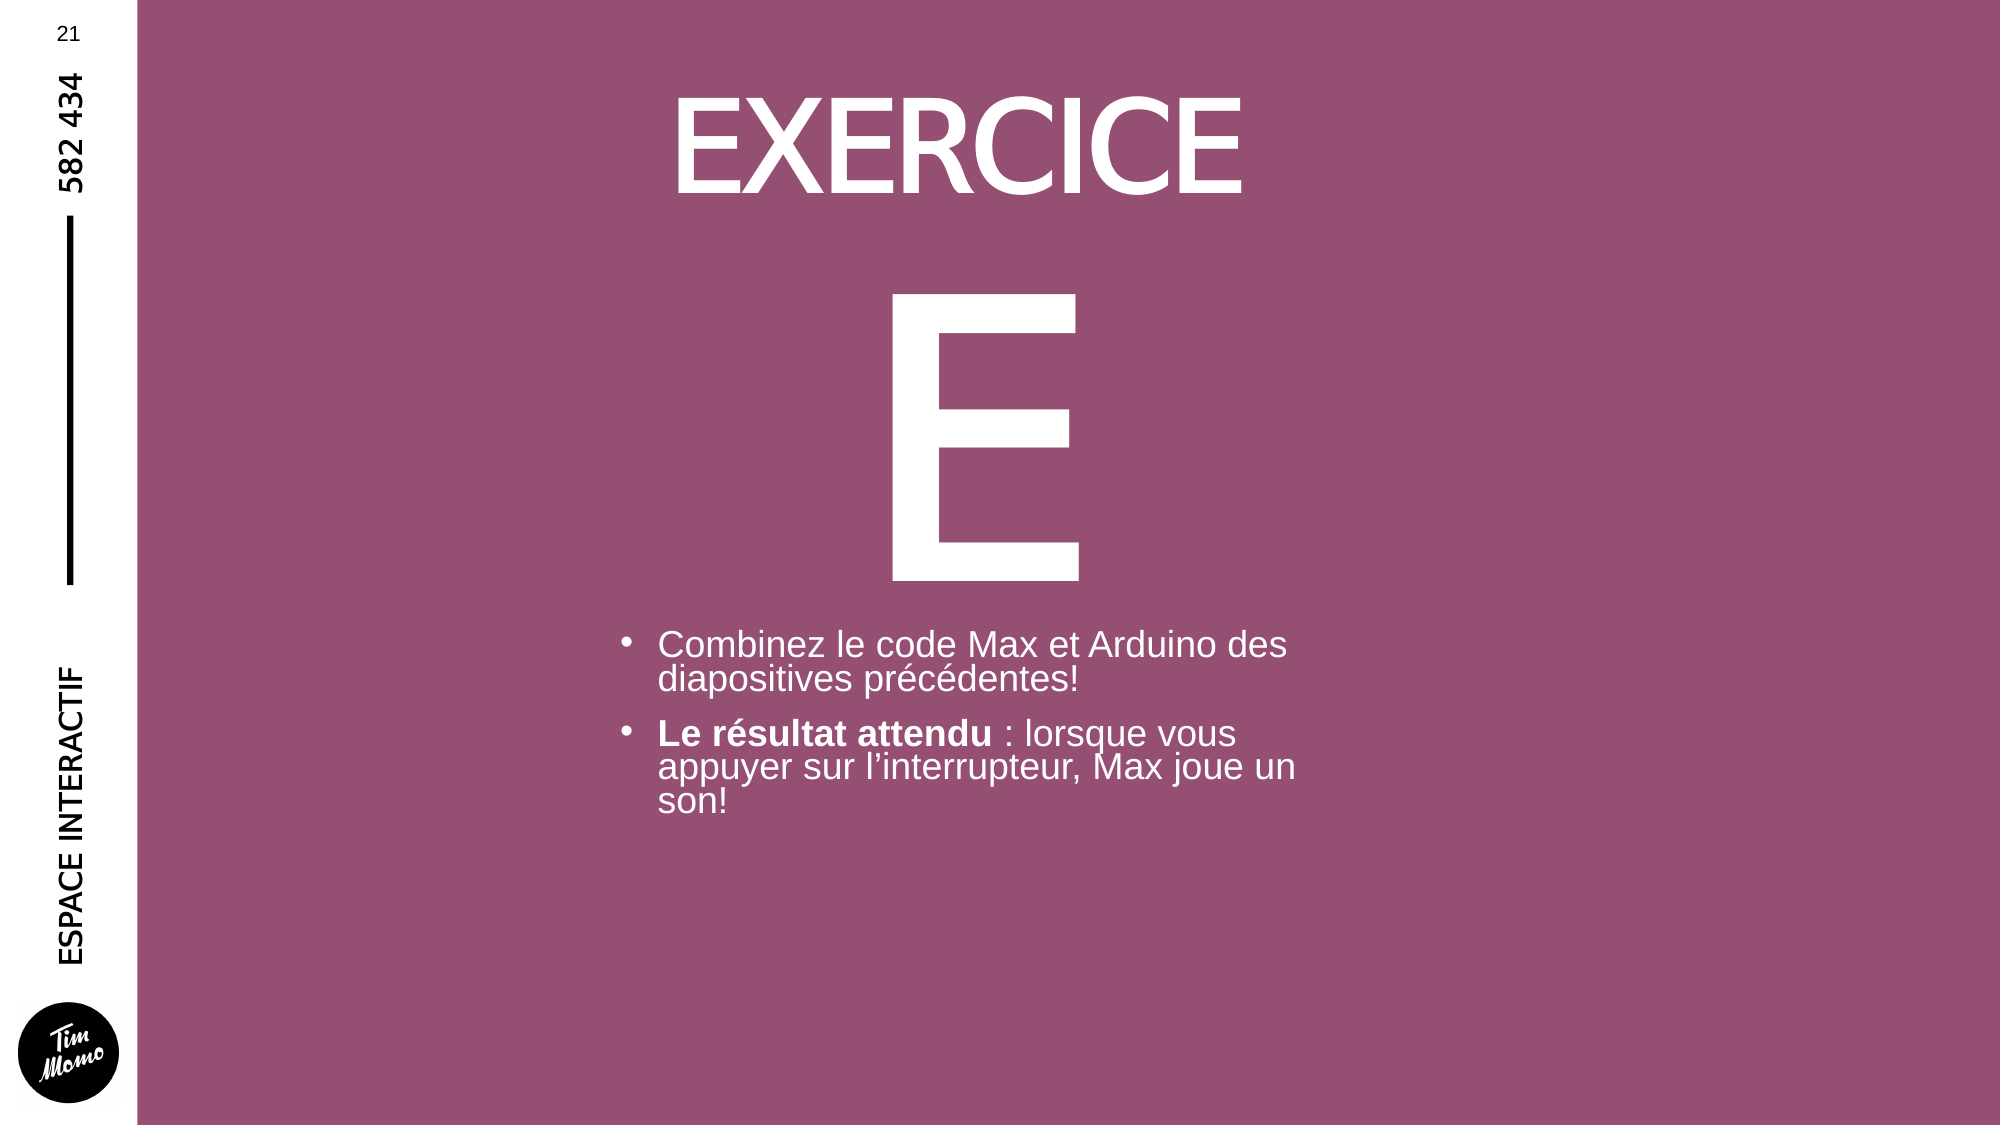

# EXERCICE E
Combinez le code Max et Arduino des diapositives précédentes!
Le résultat attendu : lorsque vous appuyer sur l’interrupteur, Max joue un son!